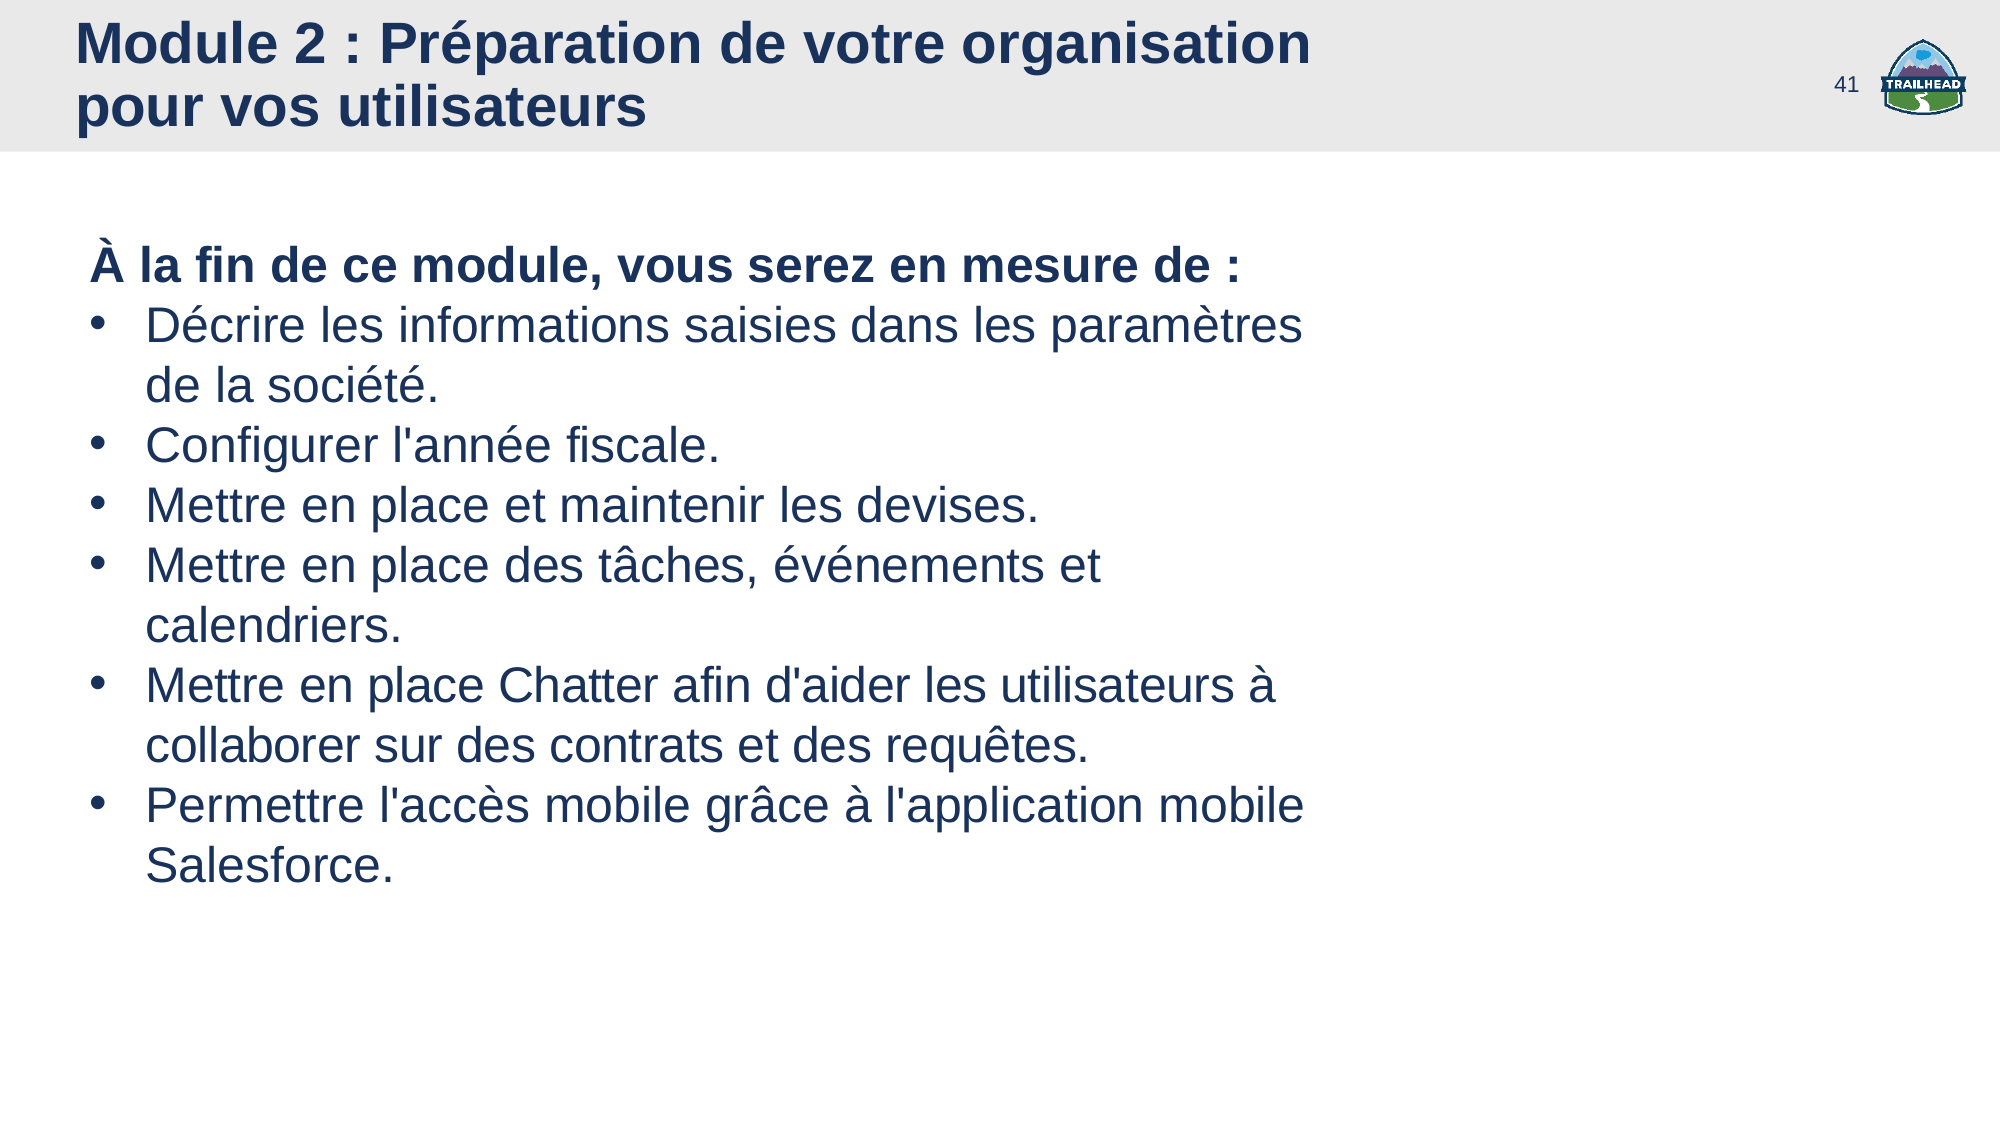

Module 2 : Préparation de votre organisation pour vos utilisateurs
41
À la fin de ce module, vous serez en mesure de :
Décrire les informations saisies dans les paramètres de la société.
Configurer l'année fiscale.
Mettre en place et maintenir les devises.
Mettre en place des tâches, événements et calendriers.
Mettre en place Chatter afin d'aider les utilisateurs à collaborer sur des contrats et des requêtes.
Permettre l'accès mobile grâce à l'application mobile Salesforce.